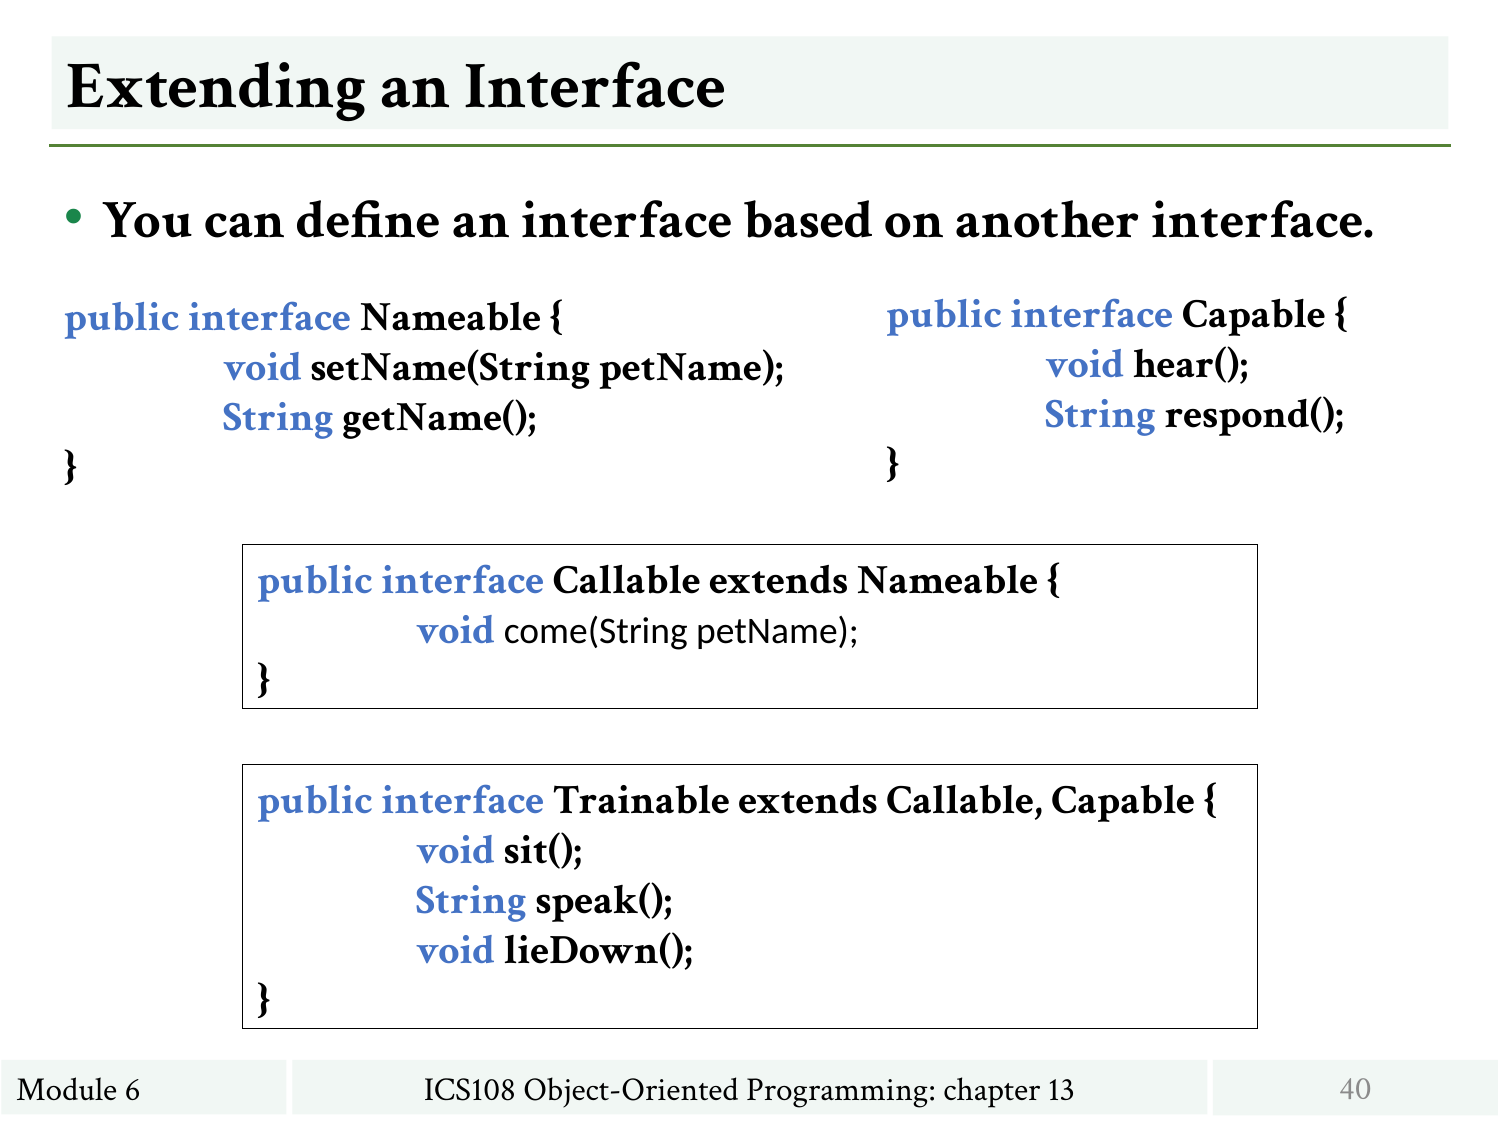

# Extending an Interface
You can define an interface based on another interface.
public interface Capable {
	 void hear();
	 String respond();
}
public interface Nameable {
	 void setName(String petName);
	 String getName();
}
public interface Callable extends Nameable {
	 void come(String petName);
}
public interface Trainable extends Callable, Capable {
	 void sit();
	 String speak();
	 void lieDown();
}
40